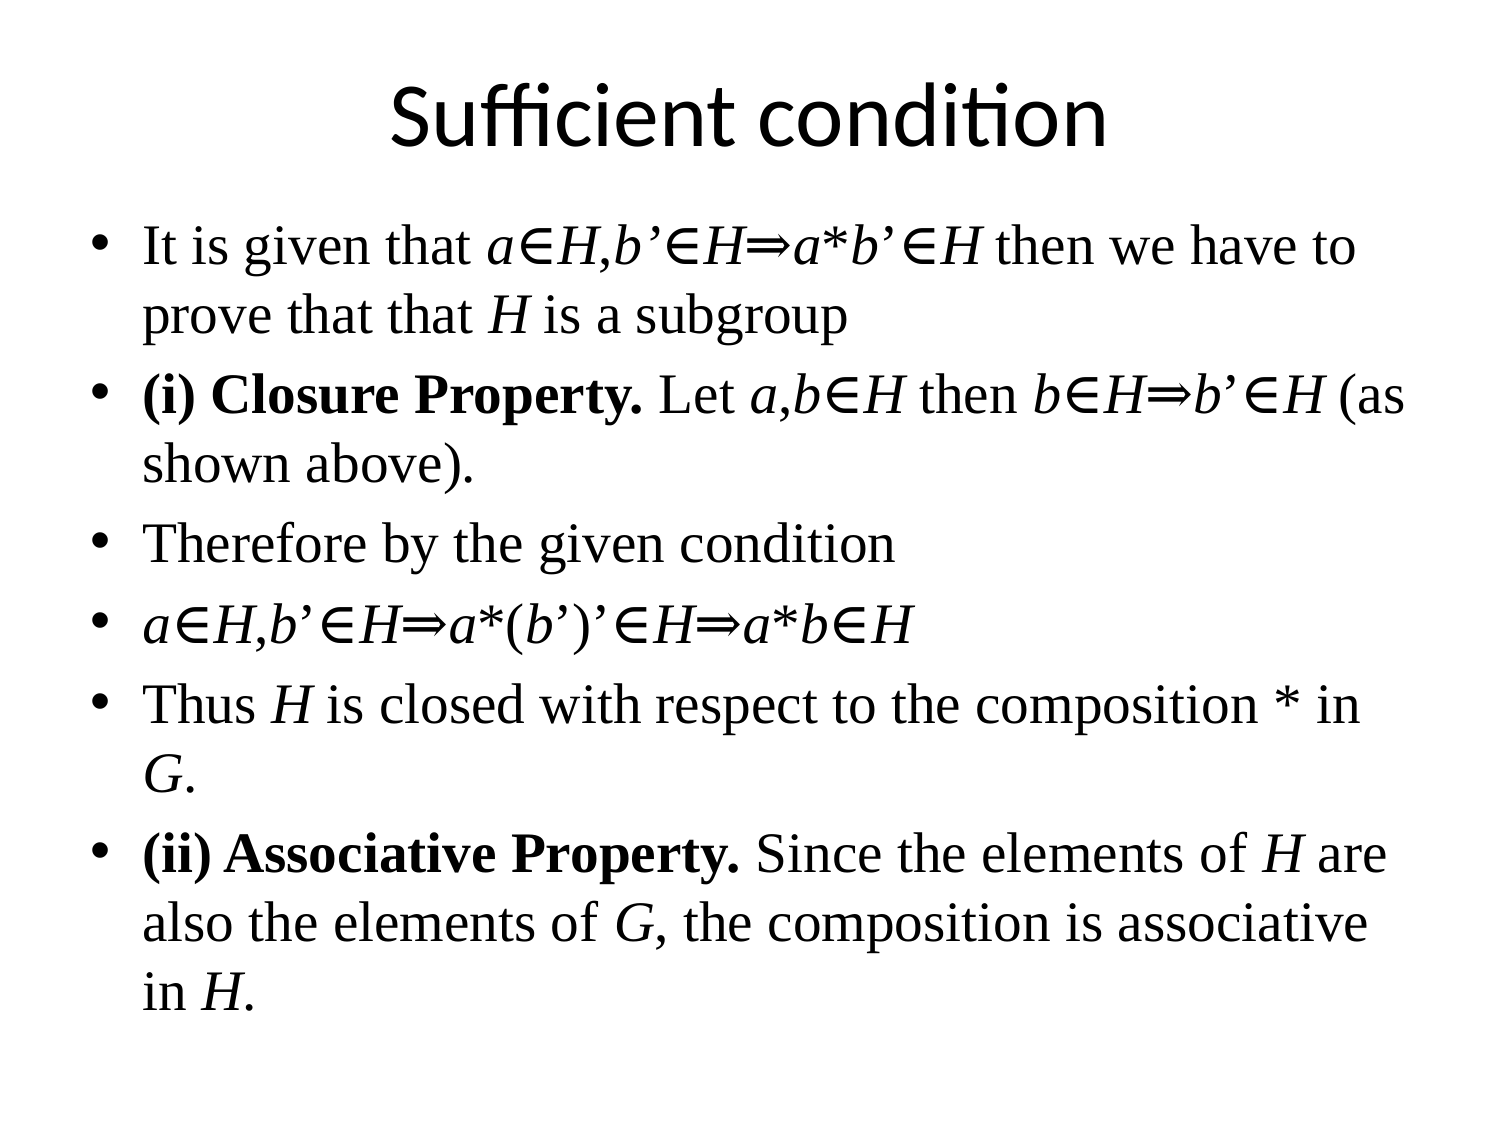

# Sufficient condition
It is given that a∈H,b’∈H⇒a*b’∈H then we have to prove that that H is a subgroup
(i) Closure Property. Let a,b∈H then b∈H⇒b’∈H (as shown above).
Therefore by the given condition
a∈H,b’∈H⇒a*(b’)’∈H⇒a*b∈H
Thus H is closed with respect to the composition * in G.
(ii) Associative Property. Since the elements of H are also the elements of G, the composition is associative in H.